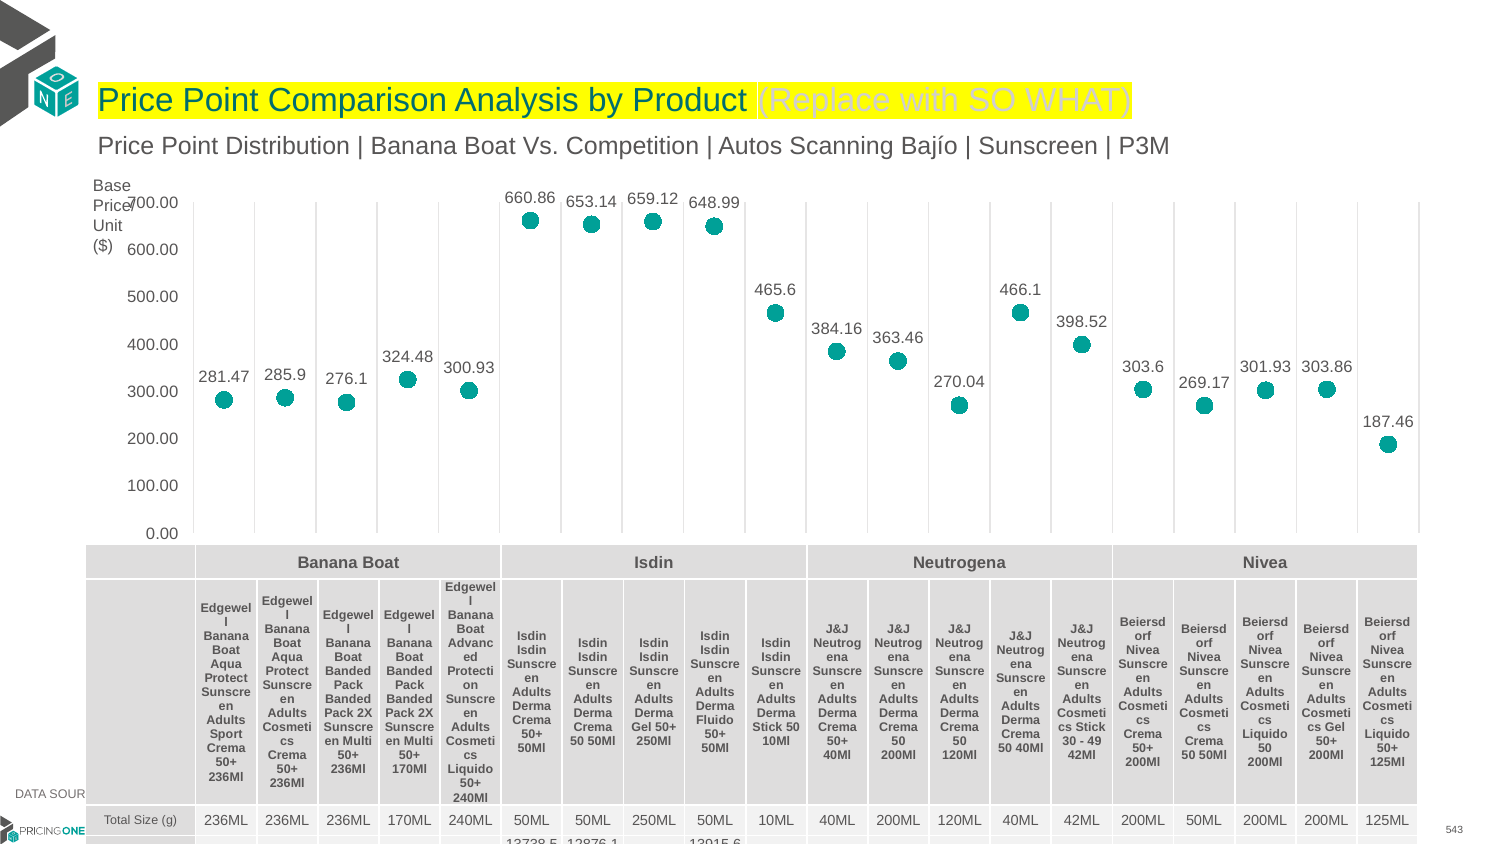

# Price Point Comparison Analysis by Product (Replace with SO WHAT)
Price Point Distribution | Banana Boat Vs. Competition | Autos Scanning Bajío | Sunscreen | P3M
Base Price/Unit ($)

### Chart

| Category | Base Price/Unit |
|---|---|
| Edgewell Banana Boat Aqua Protect Sunscreen Adults Sport Crema 50+ 236Ml | 281.47 |
| Edgewell Banana Boat Aqua Protect Sunscreen Adults Cosmetics Crema 50+ 236Ml | 285.9 |
| Edgewell Banana Boat Banded Pack Banded Pack 2X Sunscreen Multi 50+ 236Ml | 276.1 |
| Edgewell Banana Boat Banded Pack Banded Pack 2X Sunscreen Multi 50+ 170Ml | 324.48 |
| Edgewell Banana Boat Advanced Protection Sunscreen Adults Cosmetics Liquido 50+ 240Ml | 300.93 |
| Isdin Isdin Sunscreen Adults Derma Crema 50+ 50Ml | 660.86 |
| Isdin Isdin Sunscreen Adults Derma Crema 50 50Ml | 653.14 |
| Isdin Isdin Sunscreen Adults Derma Gel 50+ 250Ml | 659.12 |
| Isdin Isdin Sunscreen Adults Derma Fluido 50+ 50Ml | 648.99 |
| Isdin Isdin Sunscreen Adults Derma Stick 50 10Ml | 465.6 |
| J&J Neutrogena Sunscreen Adults Derma Crema 50+ 40Ml | 384.16 |
| J&J Neutrogena Sunscreen Adults Derma Crema 50 200Ml | 363.46 |
| J&J Neutrogena Sunscreen Adults Derma Crema 50 120Ml | 270.04 |
| J&J Neutrogena Sunscreen Adults Derma Crema 50 40Ml | 466.1 |
| J&J Neutrogena Sunscreen Adults Cosmetics Stick 30 - 49 42Ml | 398.52 |
| Beiersdorf Nivea Sunscreen Adults Cosmetics Crema 50+ 200Ml | 303.6 |
| Beiersdorf Nivea Sunscreen Adults Cosmetics Crema 50 50Ml | 269.17 |
| Beiersdorf Nivea Sunscreen Adults Cosmetics Liquido 50 200Ml | 301.93 |
| Beiersdorf Nivea Sunscreen Adults Cosmetics Gel 50+ 200Ml | 303.86 |
| Beiersdorf Nivea Sunscreen Adults Cosmetics Liquido 50+ 125Ml | 187.46 |
|  | Banana Boat | Banana Boat | Banana Boat | Banana Boat | Banana Boat | Isdin | Isdin | Isdin | Isdin | Isdin | Neutrogena | Neutrogena | Neutrogena | Neutrogena | Neutrogena | Nivea | Nivea | Nivea | Nivea | Nivea |
| --- | --- | --- | --- | --- | --- | --- | --- | --- | --- | --- | --- | --- | --- | --- | --- | --- | --- | --- | --- | --- |
|  | Edgewell Banana Boat Aqua Protect Sunscreen Adults Sport Crema 50+ 236Ml | Edgewell Banana Boat Aqua Protect Sunscreen Adults Cosmetics Crema 50+ 236Ml | Edgewell Banana Boat Banded Pack Banded Pack 2X Sunscreen Multi 50+ 236Ml | Edgewell Banana Boat Banded Pack Banded Pack 2X Sunscreen Multi 50+ 170Ml | Edgewell Banana Boat Advanced Protection Sunscreen Adults Cosmetics Liquido 50+ 240Ml | Isdin Isdin Sunscreen Adults Derma Crema 50+ 50Ml | Isdin Isdin Sunscreen Adults Derma Crema 50 50Ml | Isdin Isdin Sunscreen Adults Derma Gel 50+ 250Ml | Isdin Isdin Sunscreen Adults Derma Fluido 50+ 50Ml | Isdin Isdin Sunscreen Adults Derma Stick 50 10Ml | J&J Neutrogena Sunscreen Adults Derma Crema 50+ 40Ml | J&J Neutrogena Sunscreen Adults Derma Crema 50 200Ml | J&J Neutrogena Sunscreen Adults Derma Crema 50 120Ml | J&J Neutrogena Sunscreen Adults Derma Crema 50 40Ml | J&J Neutrogena Sunscreen Adults Cosmetics Stick 30 - 49 42Ml | Beiersdorf Nivea Sunscreen Adults Cosmetics Crema 50+ 200Ml | Beiersdorf Nivea Sunscreen Adults Cosmetics Crema 50 50Ml | Beiersdorf Nivea Sunscreen Adults Cosmetics Liquido 50 200Ml | Beiersdorf Nivea Sunscreen Adults Cosmetics Gel 50+ 200Ml | Beiersdorf Nivea Sunscreen Adults Cosmetics Liquido 50+ 125Ml |
| Total Size (g) | 236ML | 236ML | 236ML | 170ML | 240ML | 50ML | 50ML | 250ML | 50ML | 10ML | 40ML | 200ML | 120ML | 40ML | 42ML | 200ML | 50ML | 200ML | 200ML | 125ML |
| Base Price/kg ($) | 1192.31 | 1210.29 | 1169.19 | 1905.12 | 1257.98 | 13738.57 | 12876.14 | 2649.92 | 13915.65 | 41531.3 | 9517.64 | 1817.76 | 2248.49 | 11730.28 | 10481.1 | 1517.24 | 5395.81 | 1508.49 | 1518.26 | 1498.65 |
| P12M GM % |  |  |  |  |  |  |  |  |  |  |  |  |  |  |  |  |  |  |  |  |
DATA SOURCE: Trade Panel/Retailer Data | April  2025

6/29/2025
543